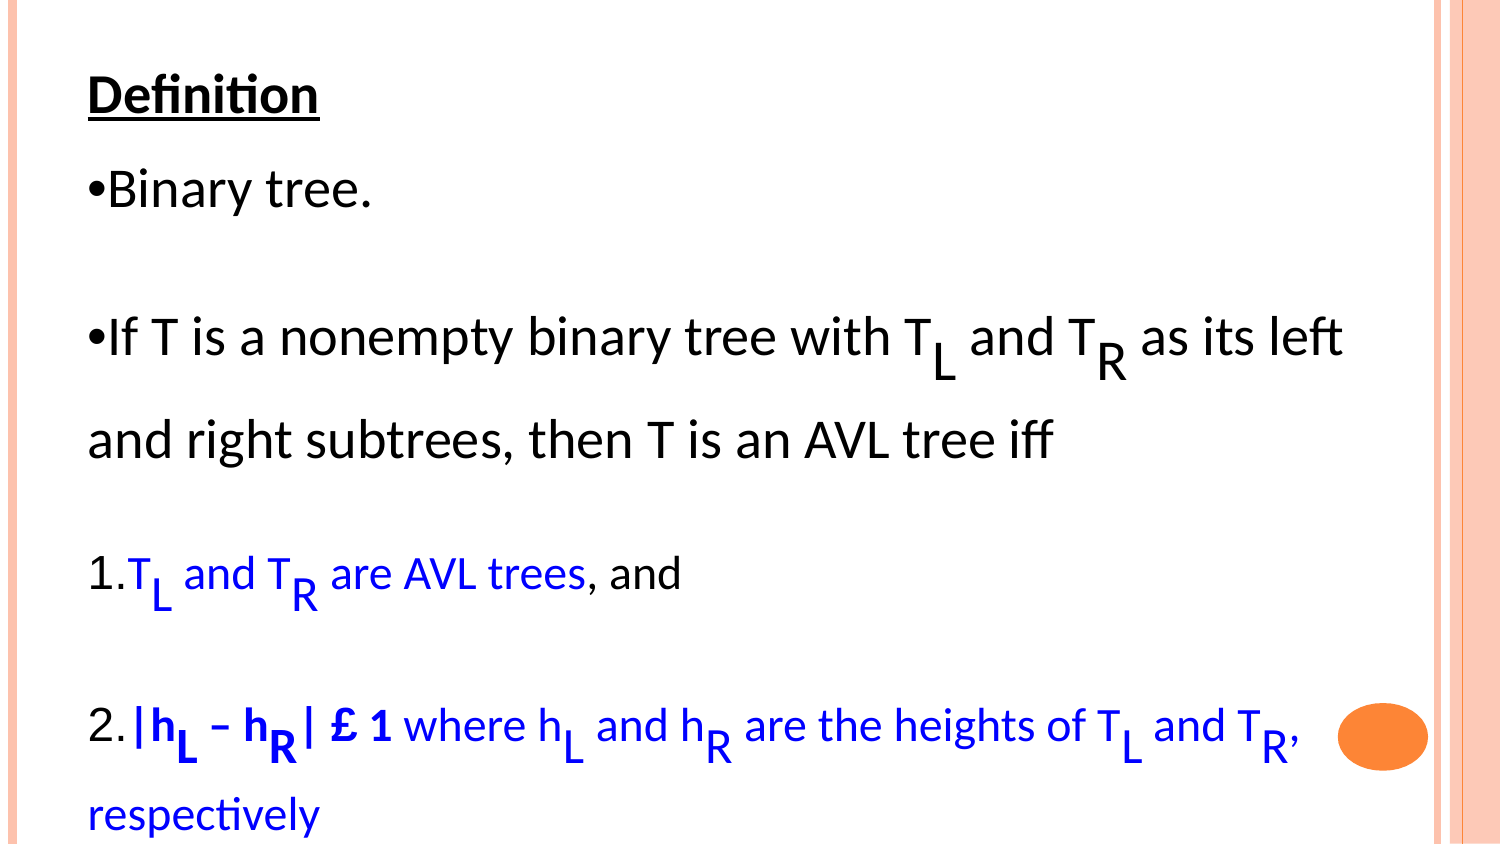

Definition
•Binary tree.
•If T is a nonempty binary tree with TL and TR as its left and right subtrees, then T is an AVL tree iff
1.TL and TR are AVL trees, and
2.|hL – hR| £ 1 where hL and hR are the heights of TL and TR, respectively